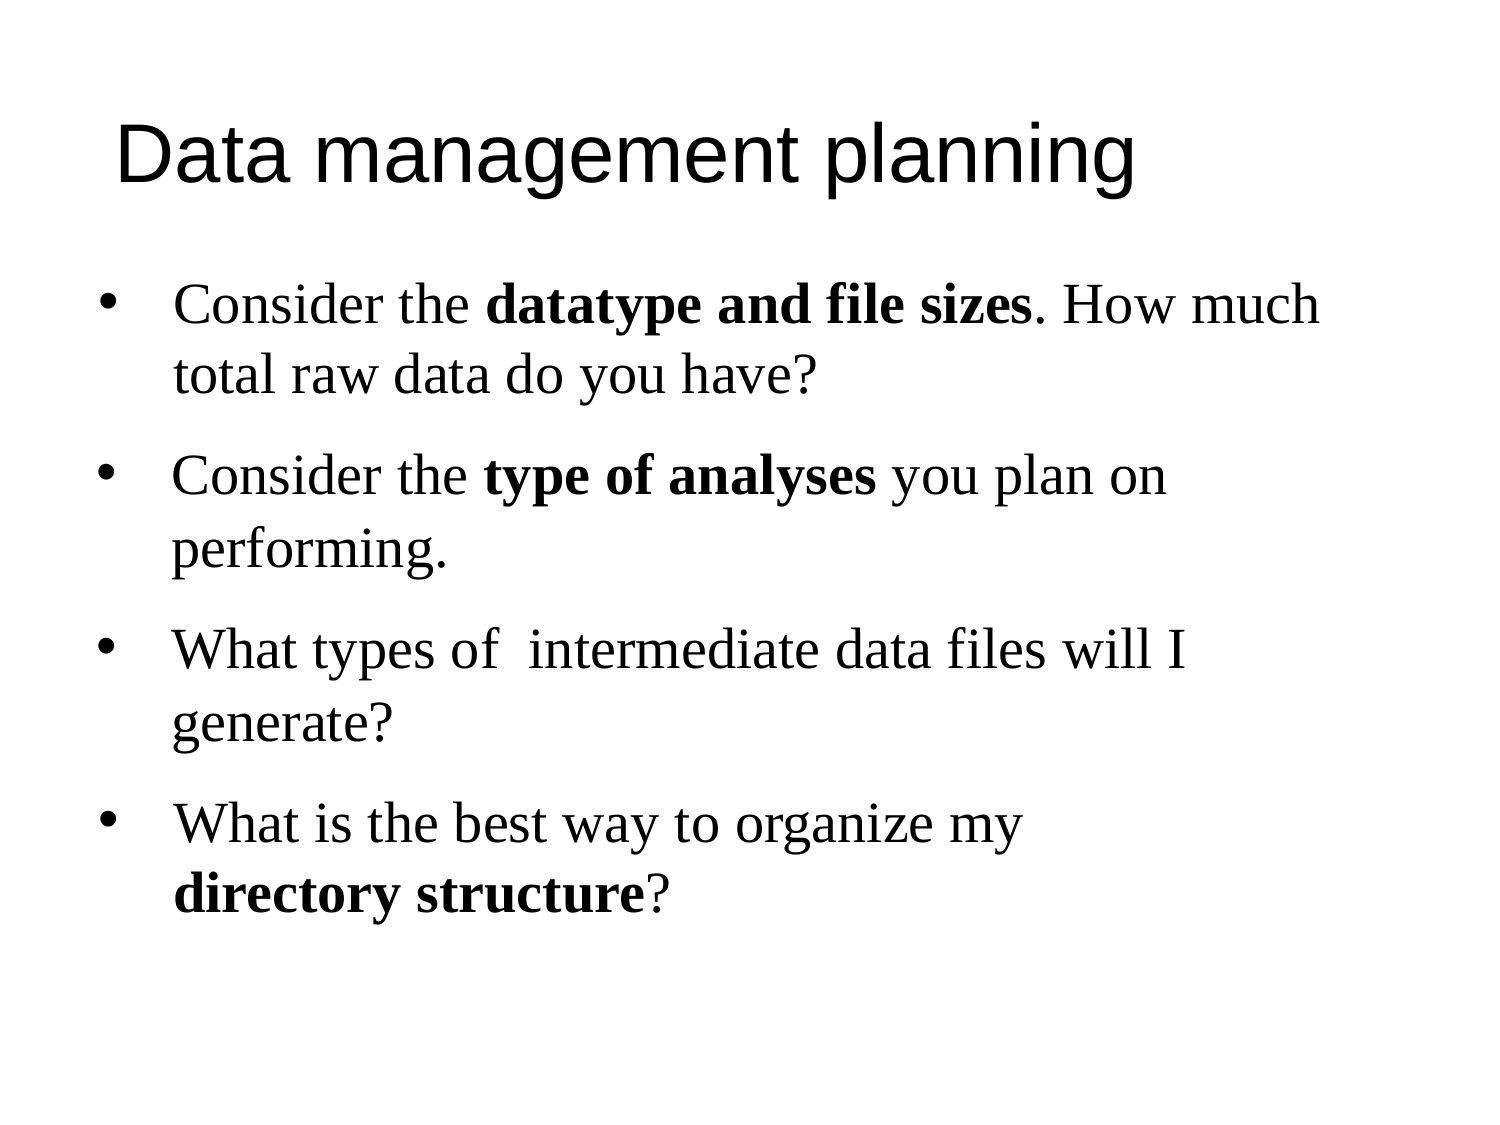

# Data management planning
Consider the datatype and file sizes. How much total raw data do you have?
Consider the type of analyses you plan on performing.
What types of  intermediate data files will I generate?
What is the best way to organize my directory structure?